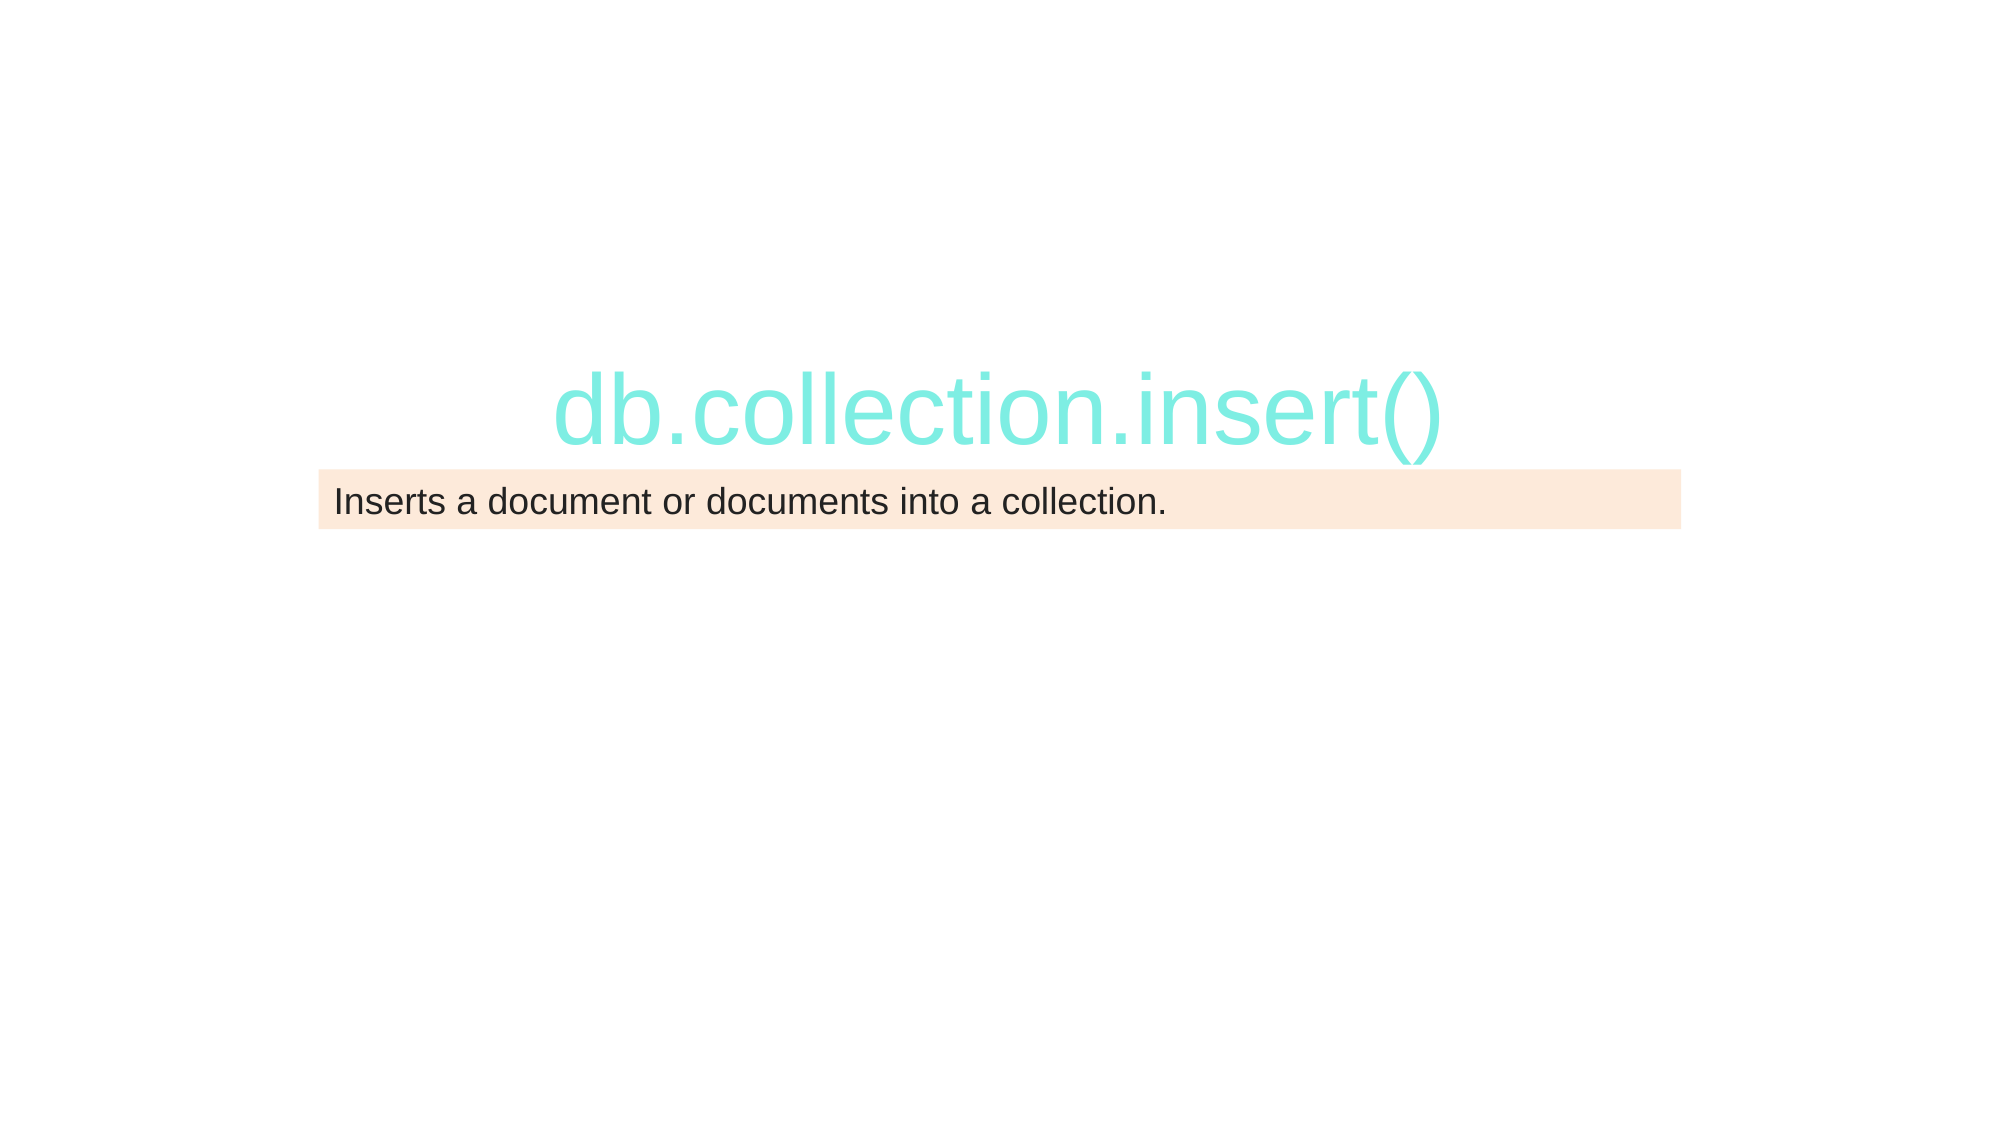

db.collection.insert()
Inserts a document or documents into a collection.